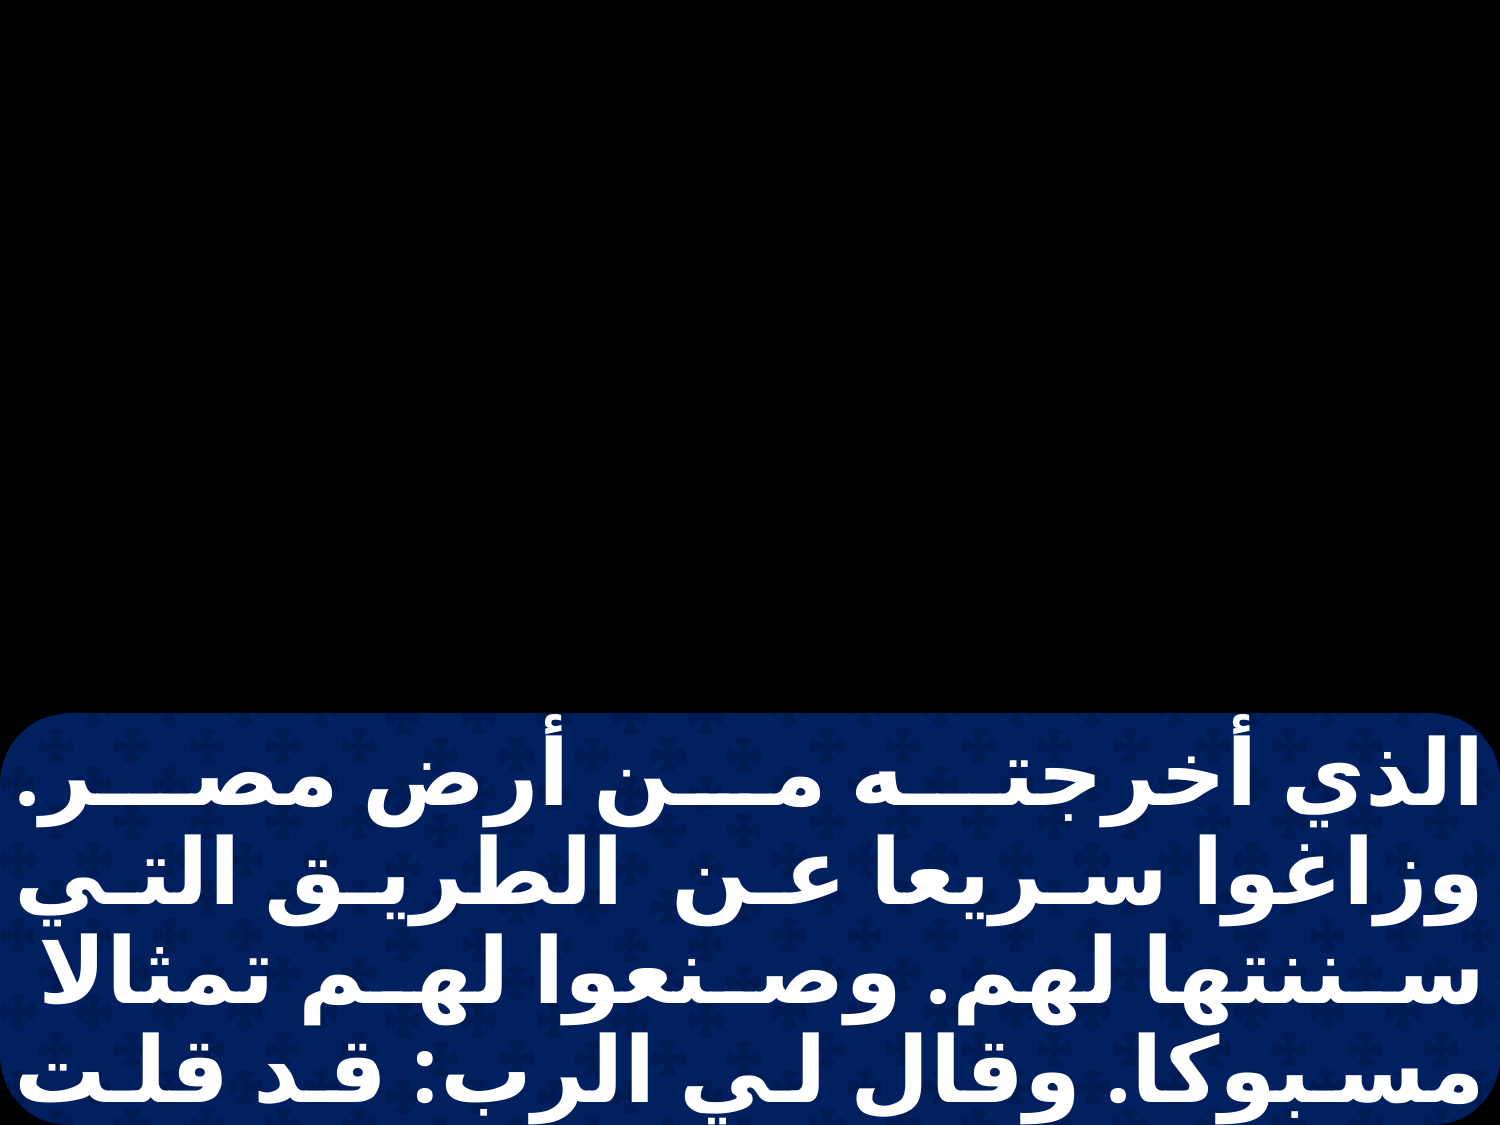

الذي أخرجته من أرض مصر. وزاغوا سريعا عن  الطريق التي سننتها لهم. وصنعوا لهم تمثالا  مسبوكا. وقال لي الرب: قد قلت لك مرة واثنتين إن  هذا الشعب صلب الرقبة. دعني فأبيدهم من تحت